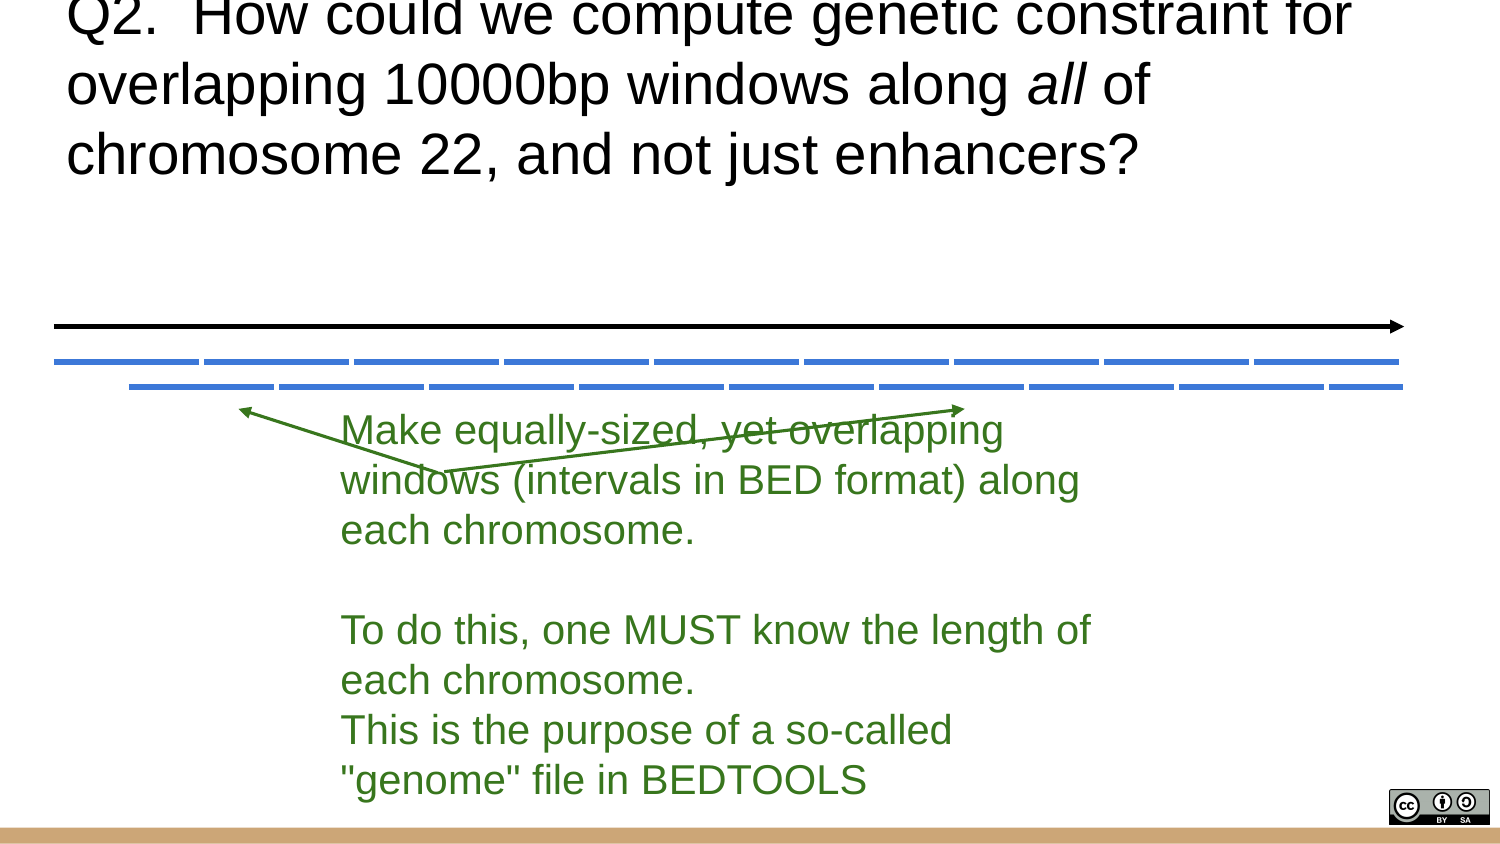

# Q2.  How could we compute genetic constraint for overlapping 10000bp windows along all of chromosome 22, and not just enhancers?
Make equally-sized, yet overlapping windows (intervals in BED format) along each chromosome.

To do this, one MUST know the length of each chromosome.
This is the purpose of a so-called "genome" file in BEDTOOLS